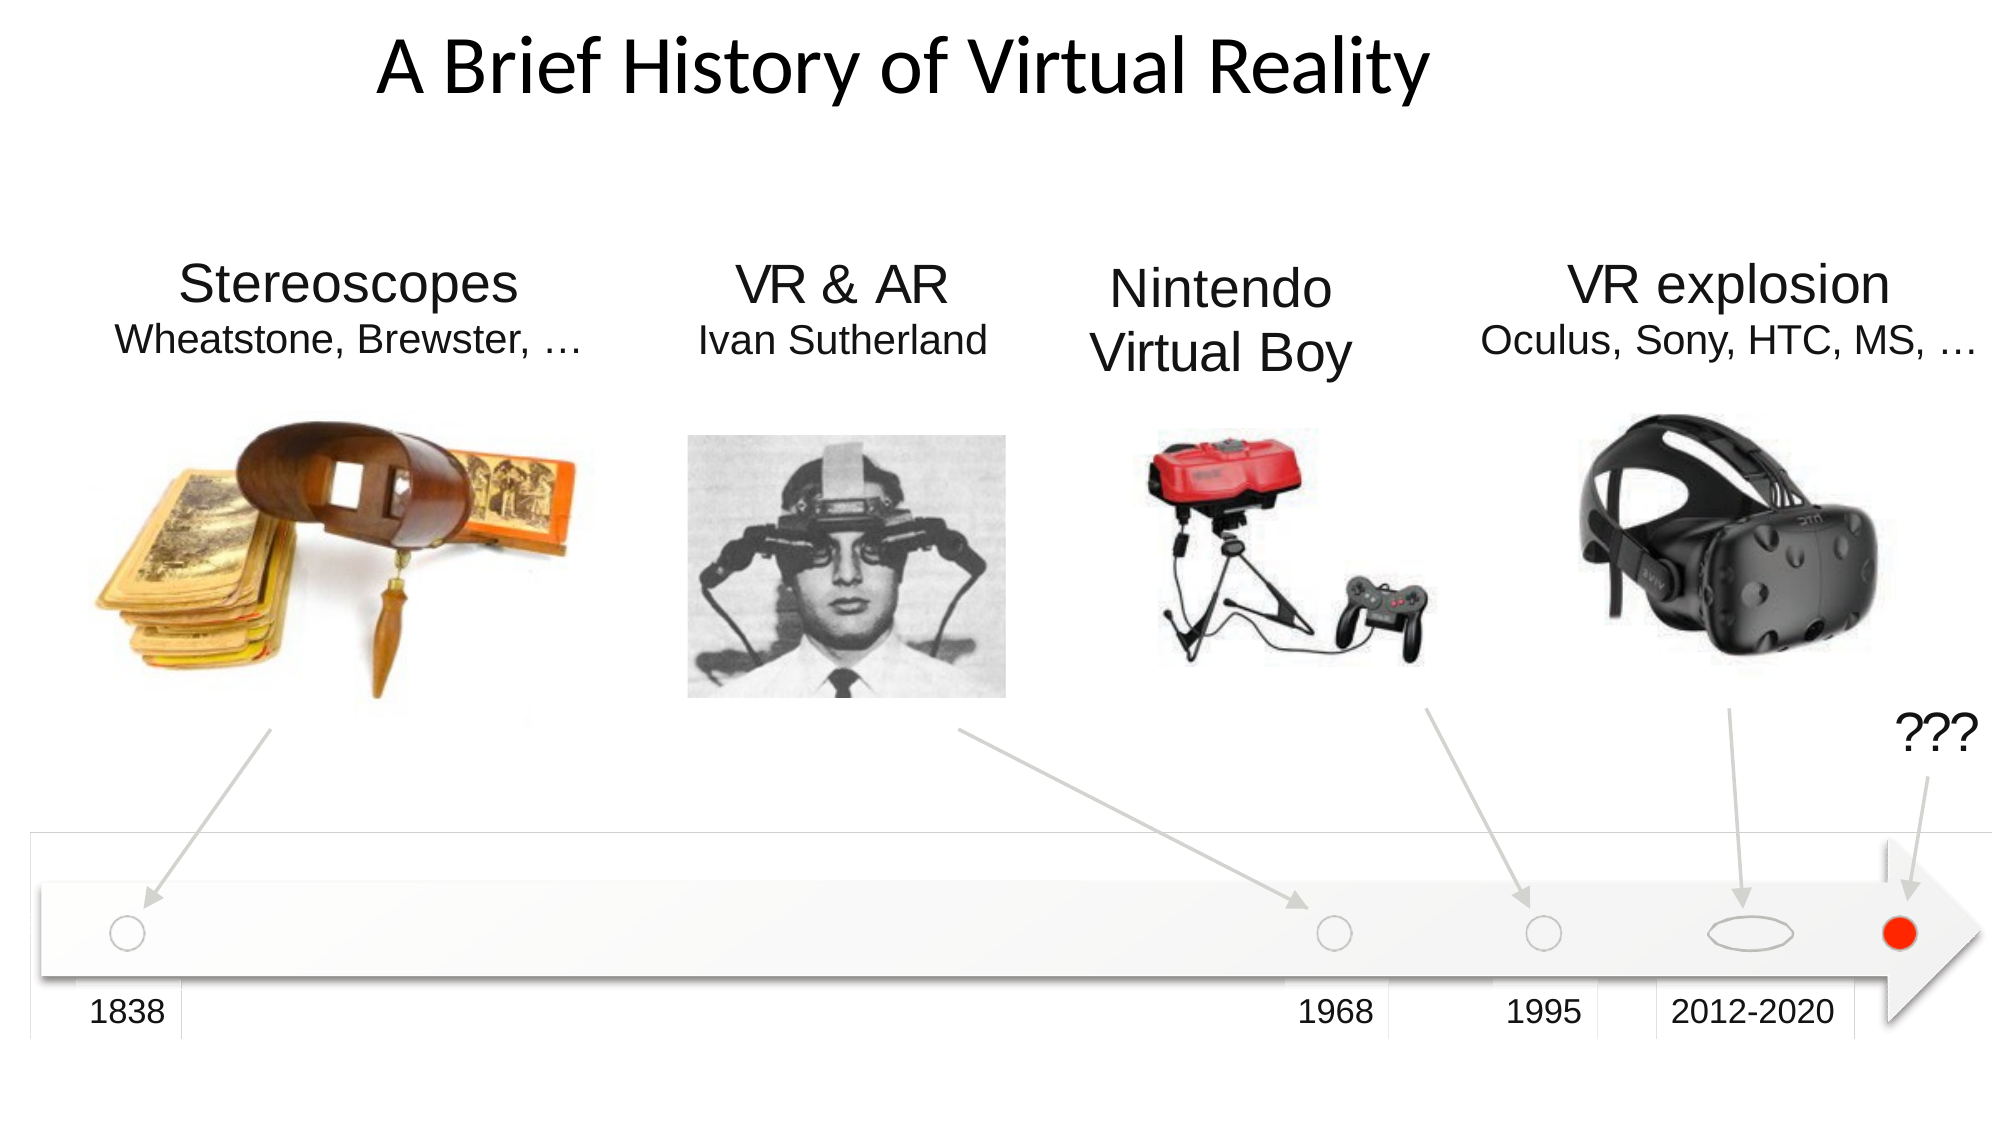

# A Brief History of Virtual Reality
Stereoscopes
Wheatstone, Brewster, …
Nintendo  Virtual Boy
VR & AR
Ivan Sutherland
VR explosion
Oculus, Sony, HTC, MS, …

???

1995
1838
1968
2012-2020